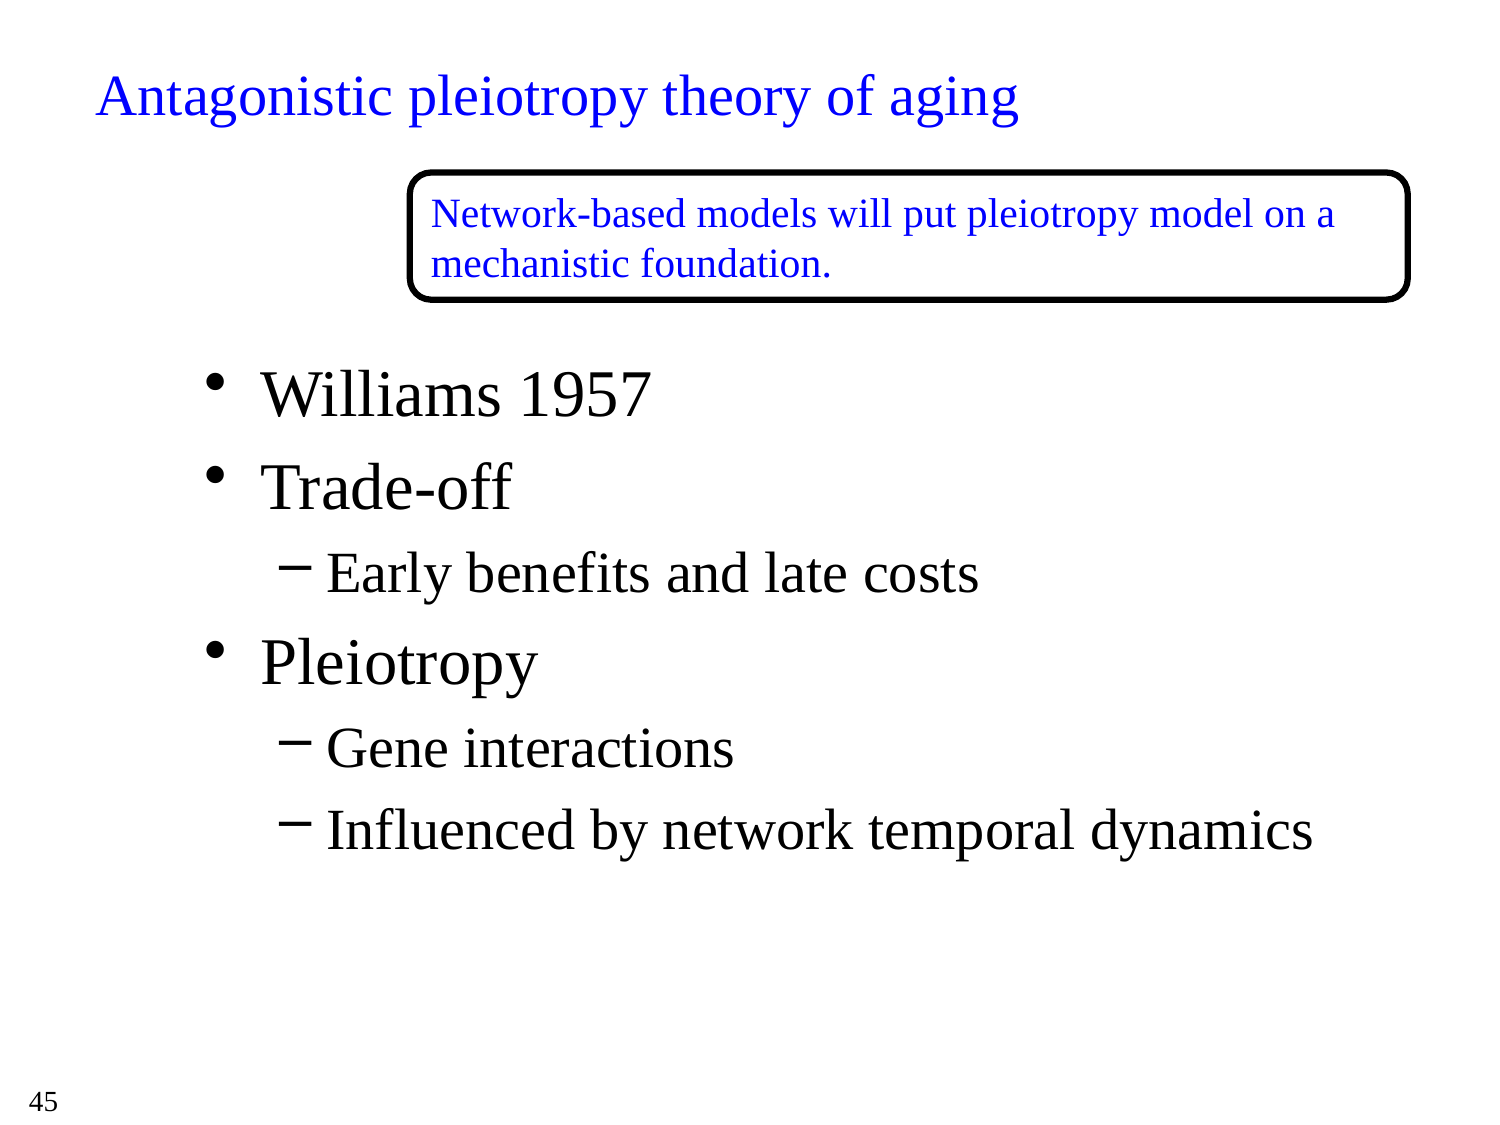

# Antagonistic pleiotropy theory of aging
Network-based models will put pleiotropy model on a mechanistic foundation.
Williams 1957
Trade-off
Early benefits and late costs
Pleiotropy
Gene interactions
Influenced by network temporal dynamics